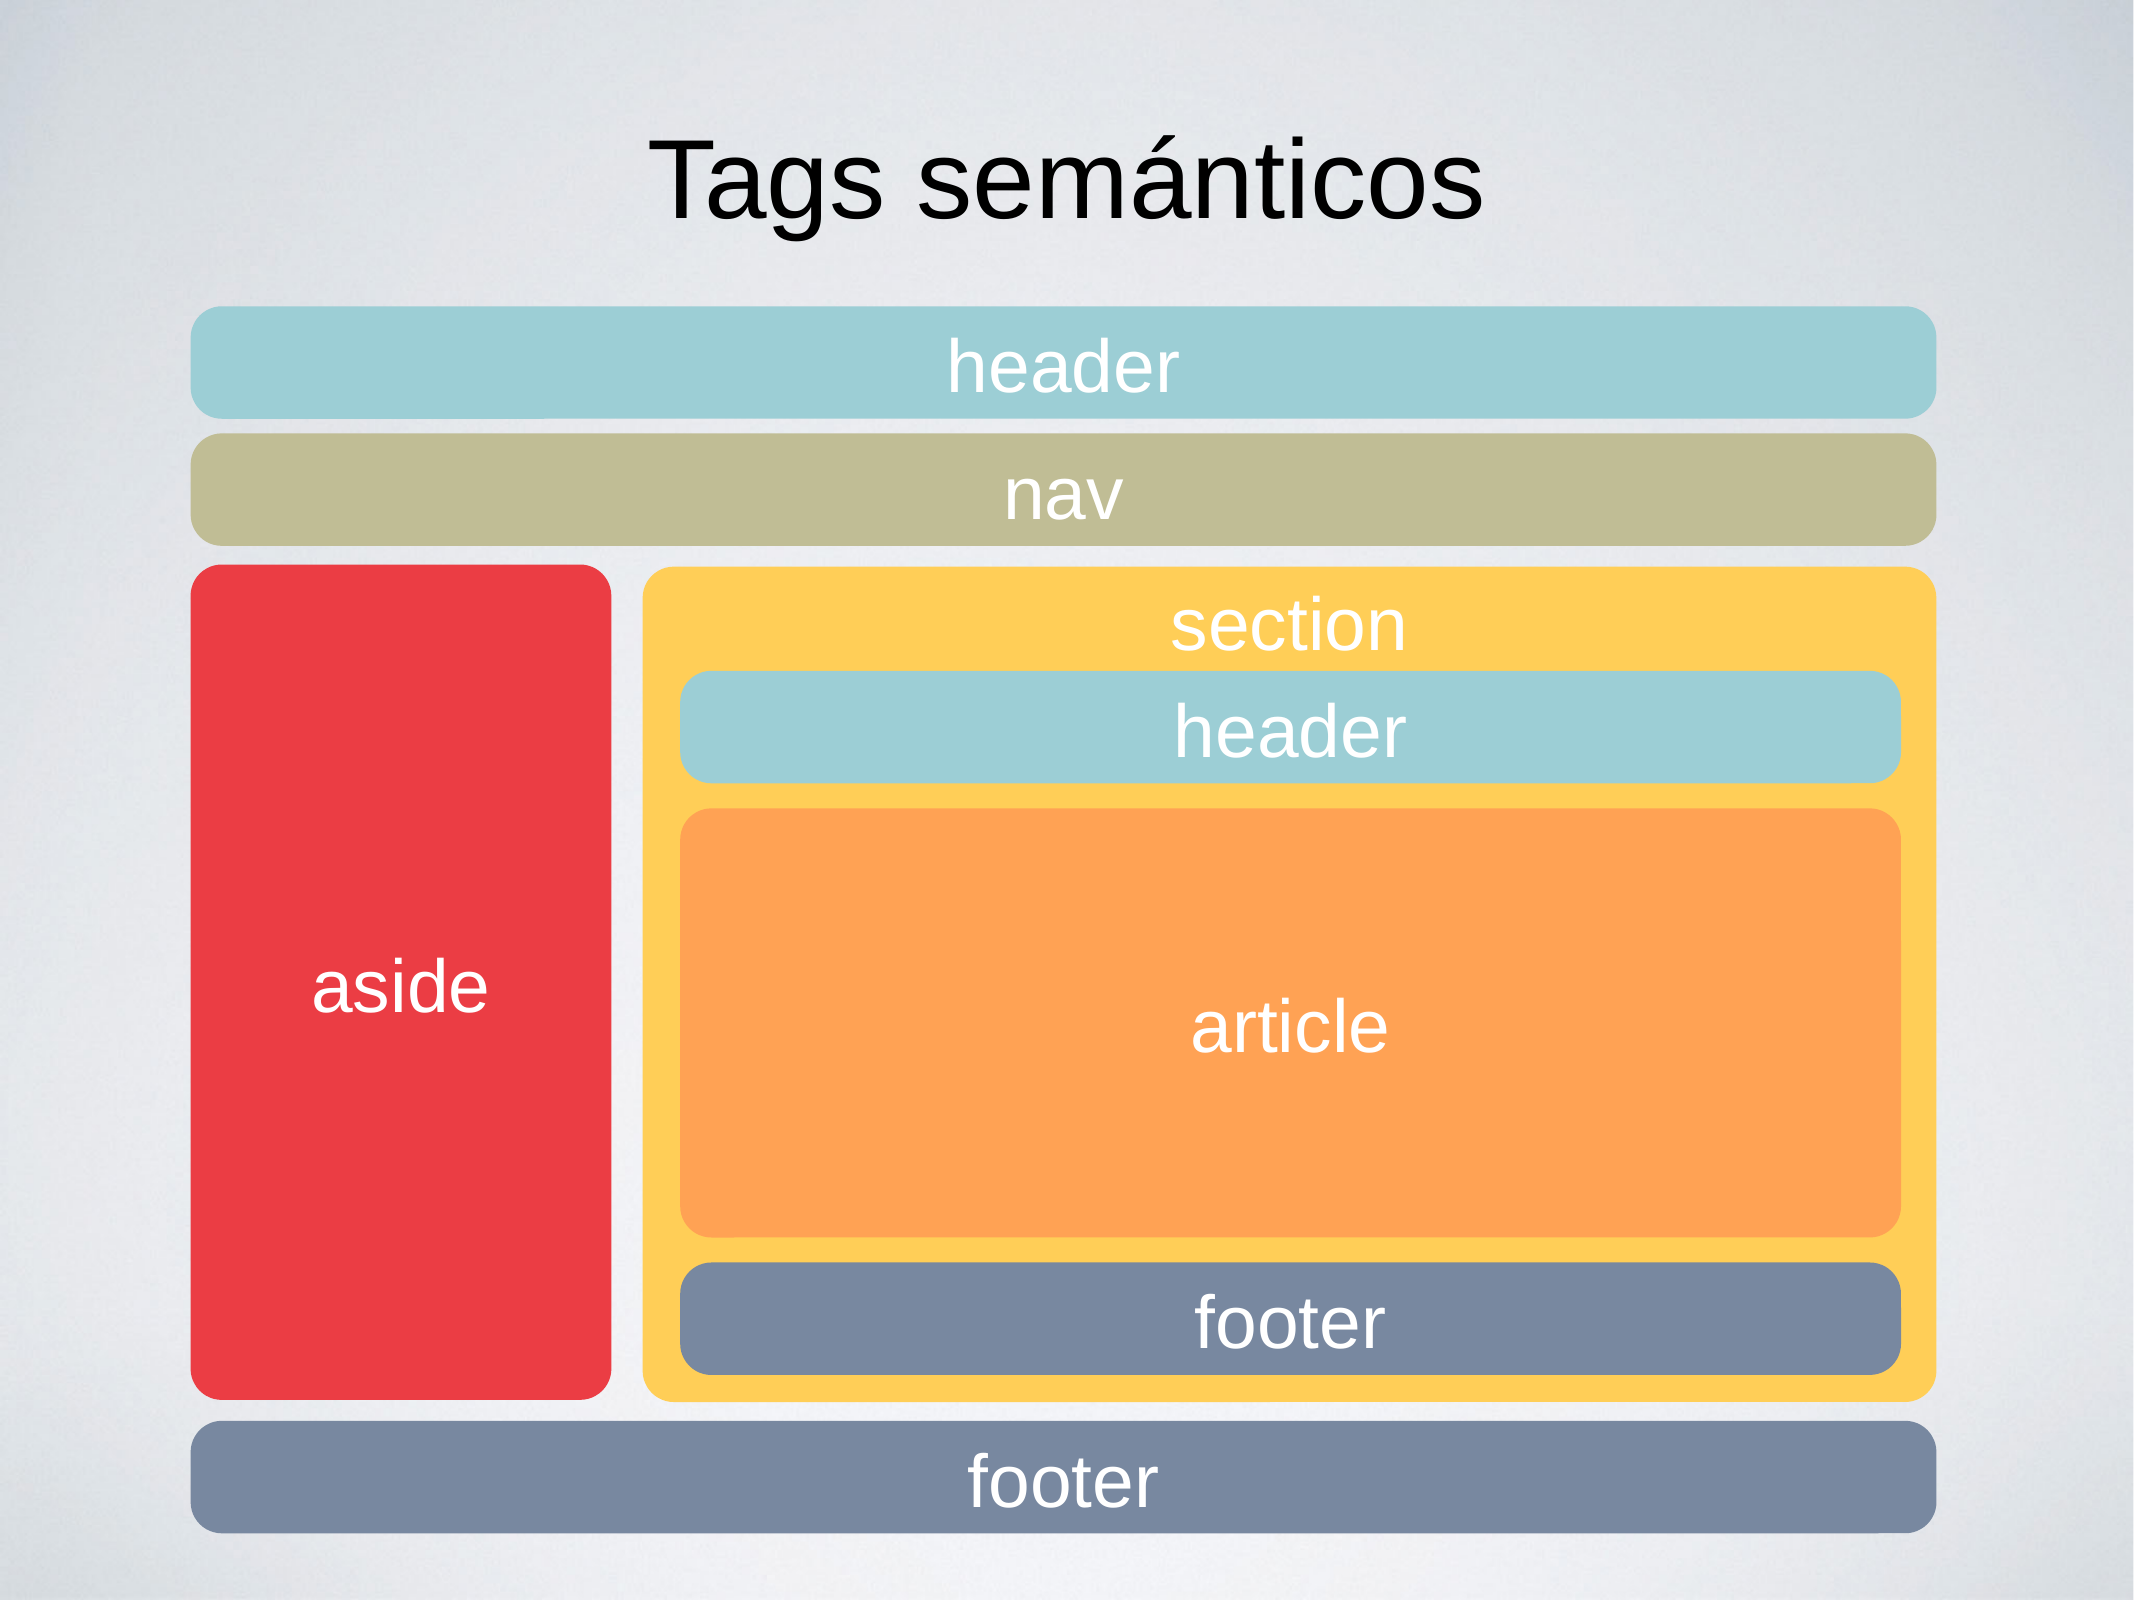

Tags semánticos
header
nav
aside
section
header
article
footer
footer